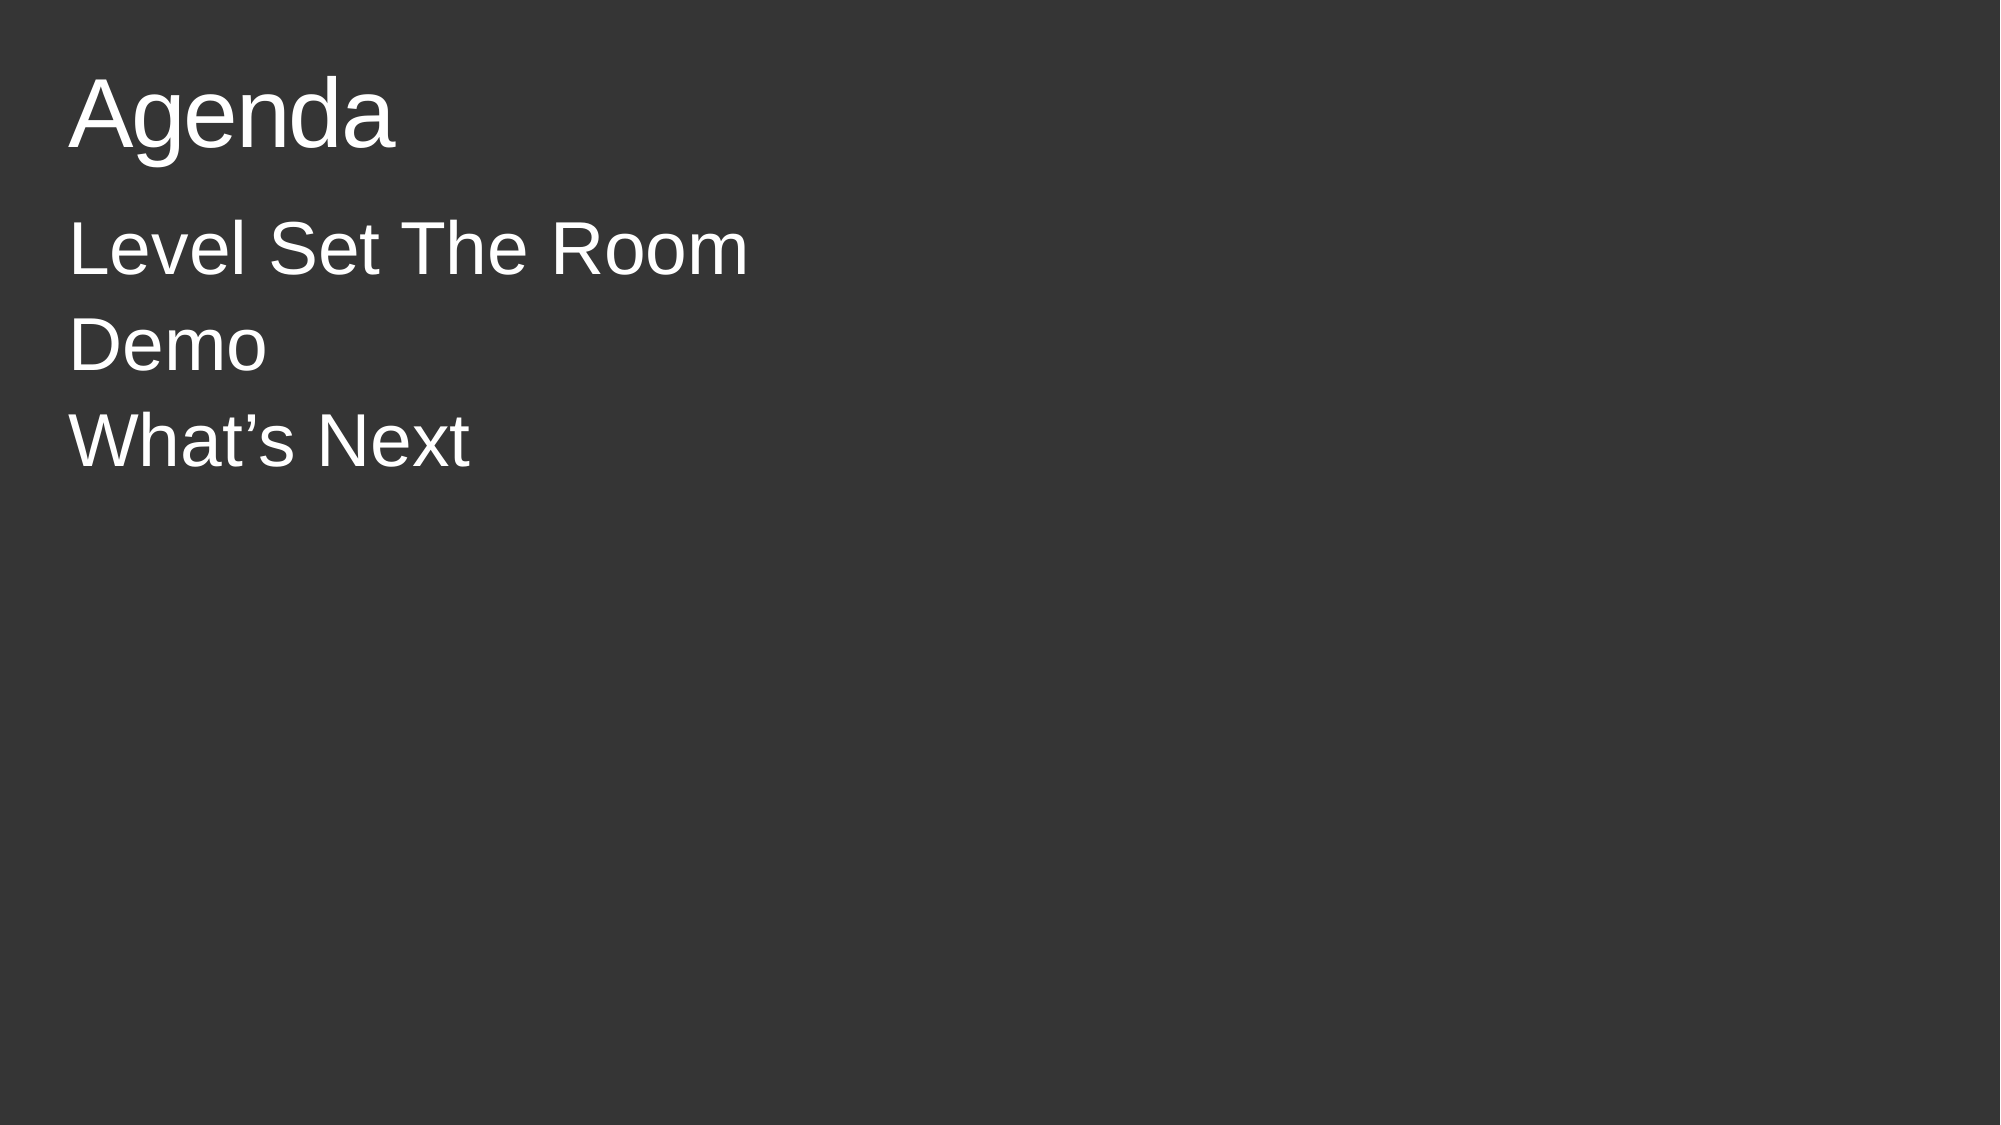

# Agenda
Level Set The Room
Demo
What’s Next